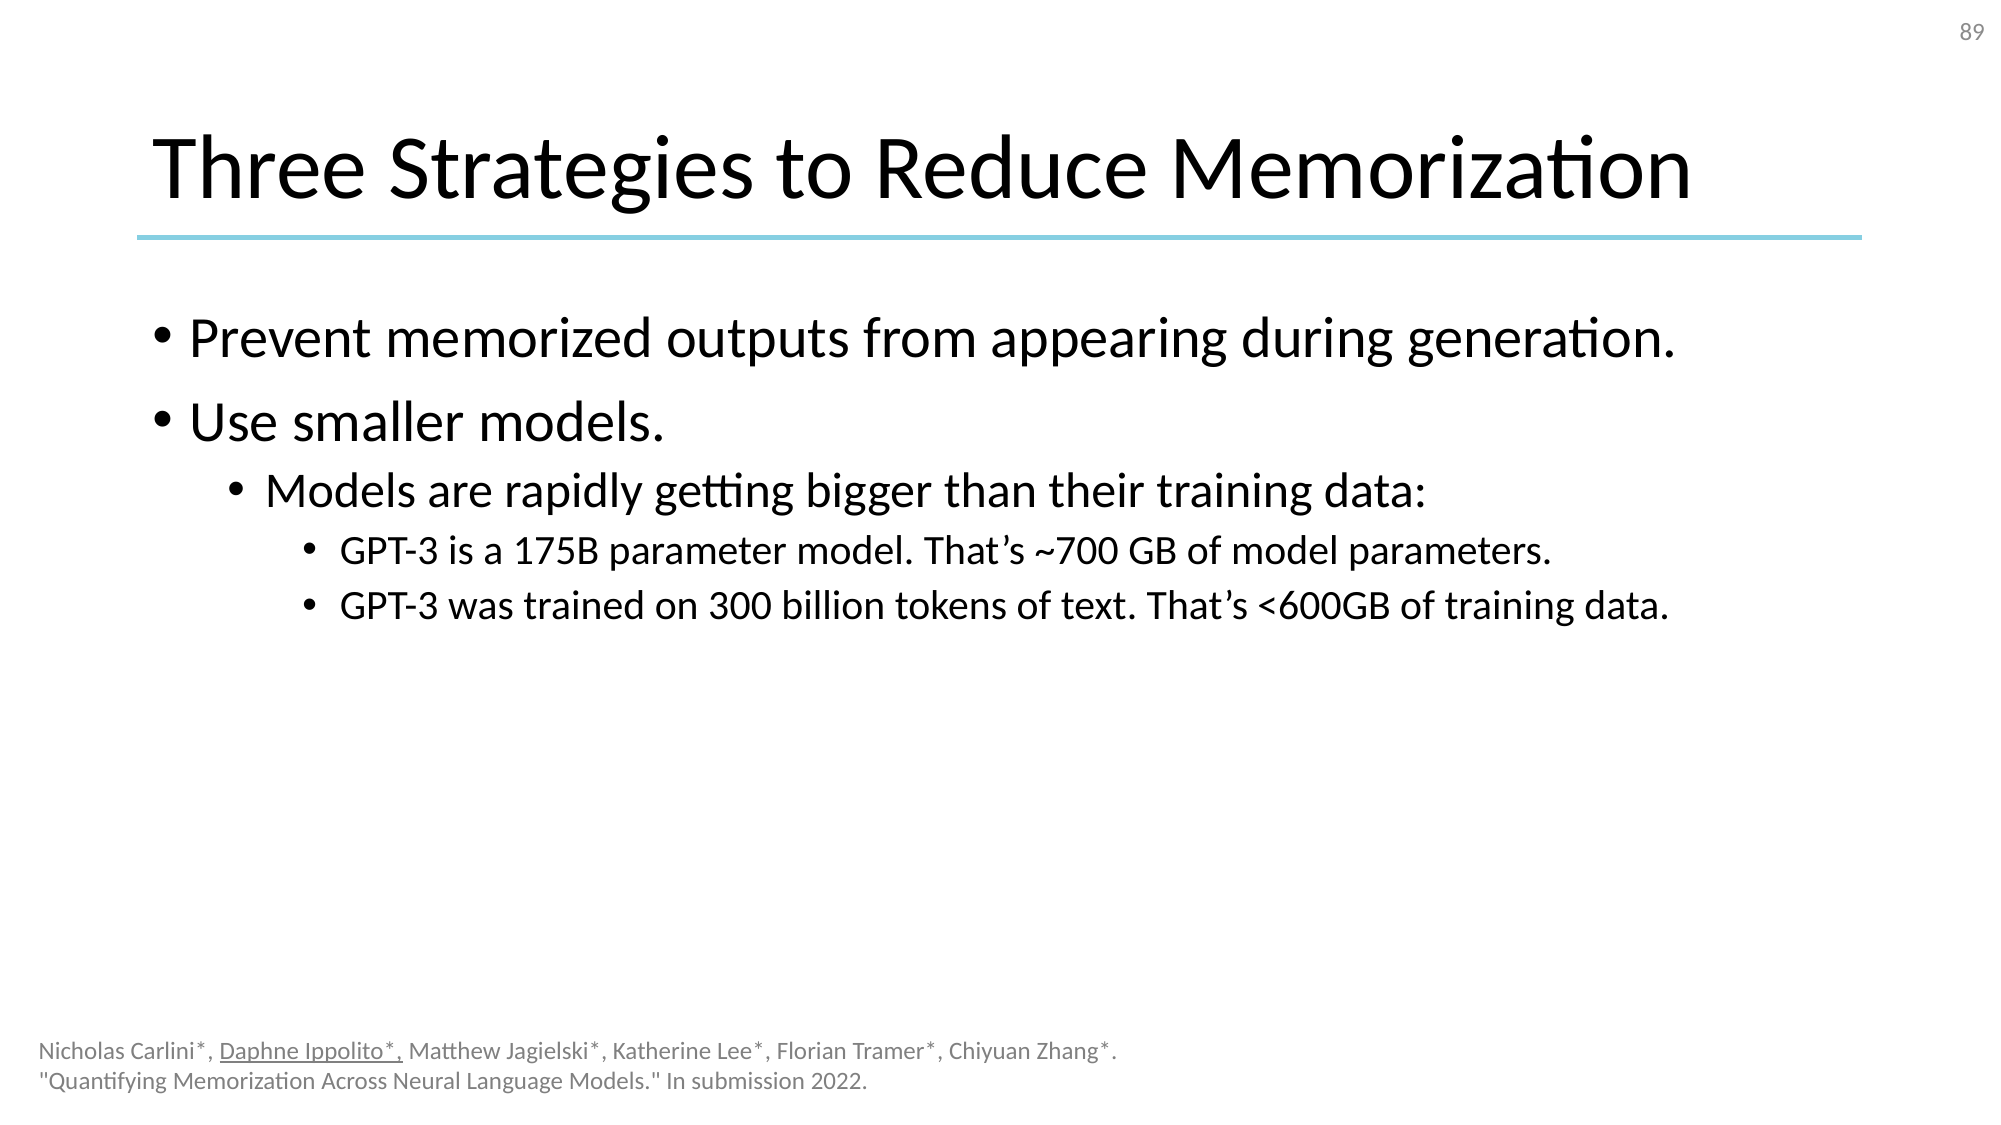

89
# Three Strategies to Reduce Memorization
Prevent memorized outputs from appearing during generation.
Use smaller models.
Models are rapidly getting bigger than their training data:
GPT-3 is a 175B parameter model. That’s ~700 GB of model parameters.
GPT-3 was trained on 300 billion tokens of text. That’s <600GB of training data.
Nicholas Carlini*, Daphne Ippolito*, Matthew Jagielski*, Katherine Lee*, Florian Tramer*, Chiyuan Zhang*. "Quantifying Memorization Across Neural Language Models." In submission 2022.